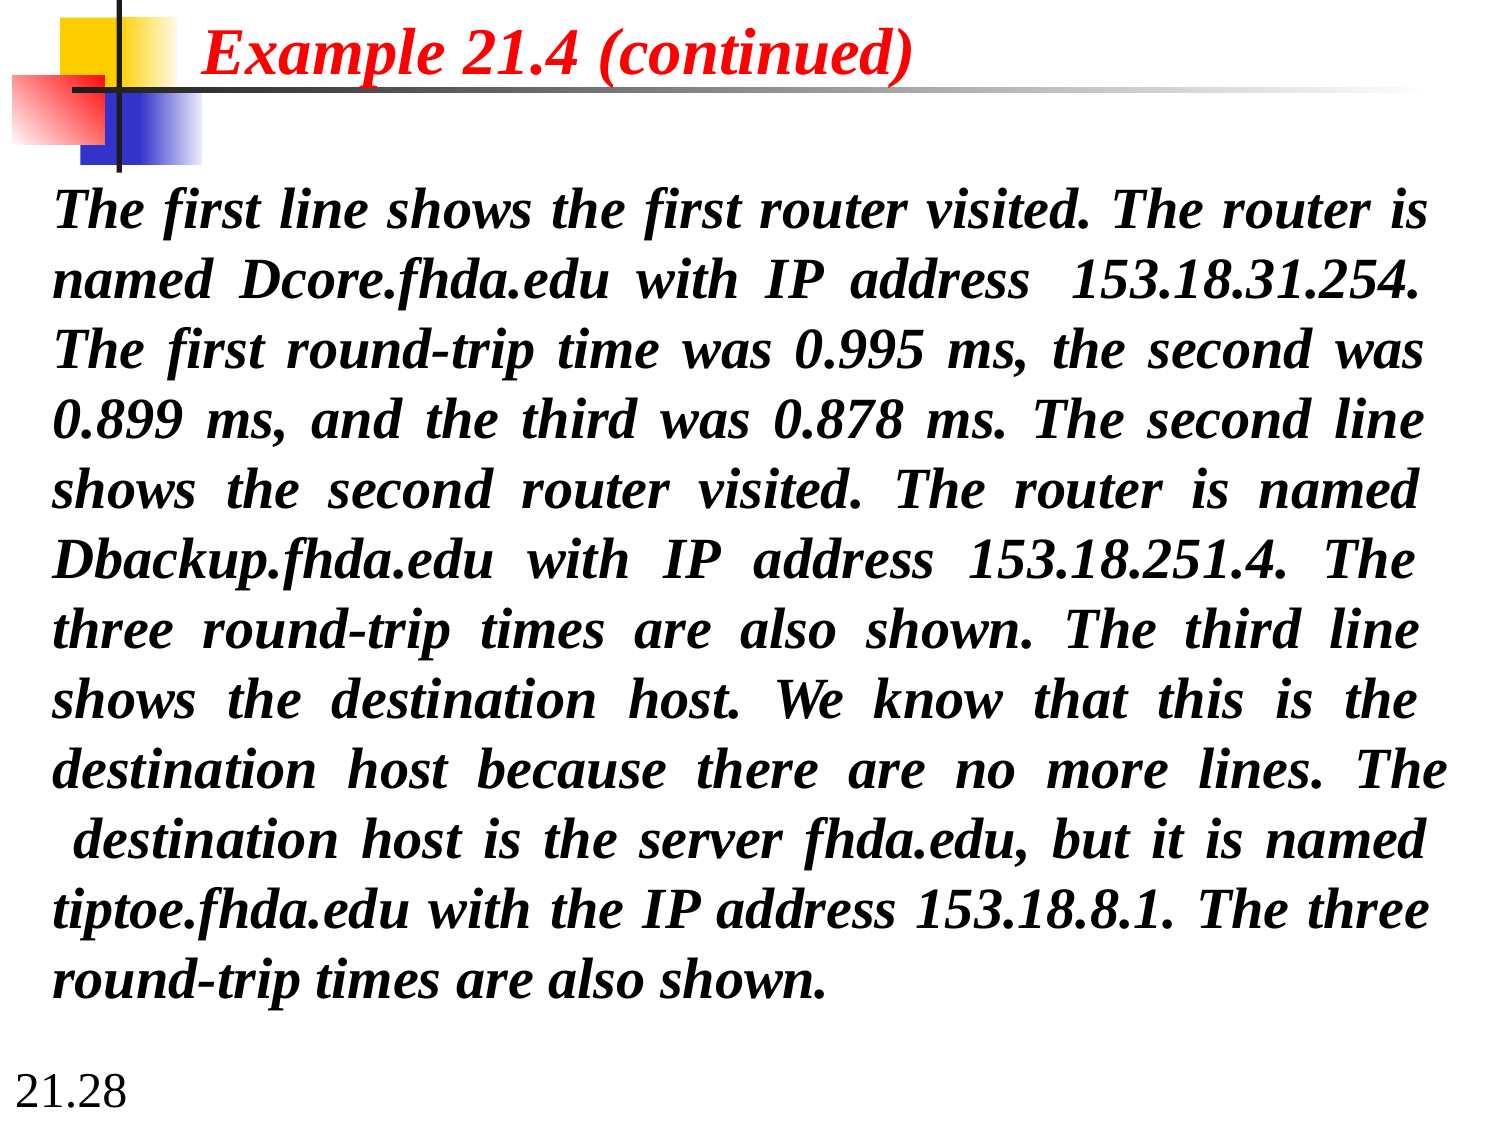

# Example 21.4 (continued)
The first line shows the first router visited. The router is  named Dcore.fhda.edu with IP address 153.18.31.254.  The first round-trip time was 0.995 ms, the second was  0.899 ms, and the third was 0.878 ms. The second line  shows the second router visited. The router is named  Dbackup.fhda.edu with IP address 153.18.251.4. The  three round-trip times are also shown. The third line  shows the destination host. We know that this is the  destination host because there are no more lines. The  destination host is the server fhda.edu, but it is named  tiptoe.fhda.edu with the IP address 153.18.8.1. The three  round-trip times are also shown.
21.28